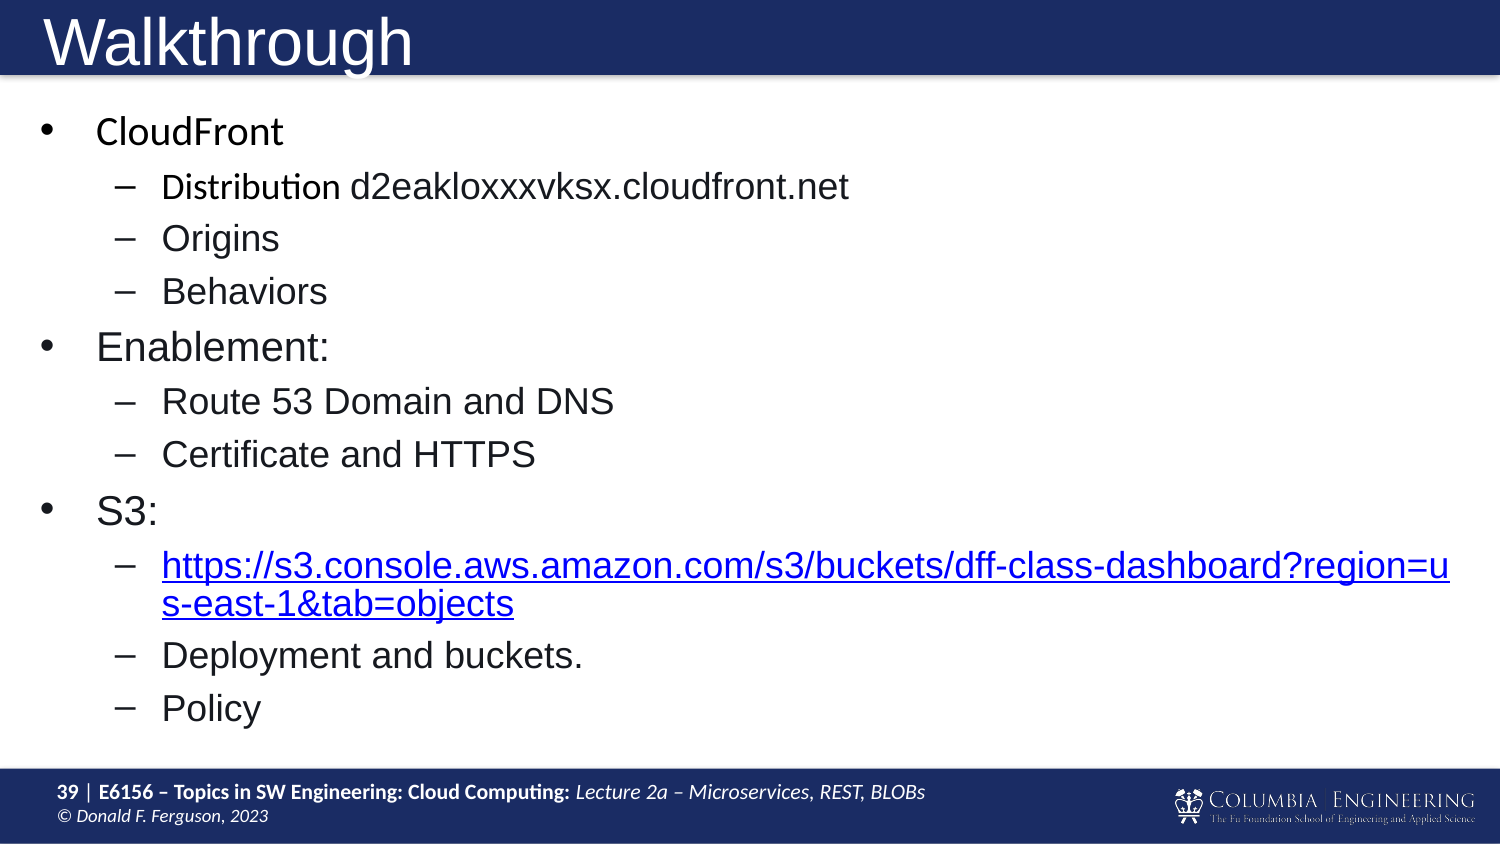

# Walkthrough
CloudFront
Distribution d2eakloxxxvksx.cloudfront.net
Origins
Behaviors
Enablement:
Route 53 Domain and DNS
Certificate and HTTPS
S3:
https://s3.console.aws.amazon.com/s3/buckets/dff-class-dashboard?region=us-east-1&tab=objects
Deployment and buckets.
Policy